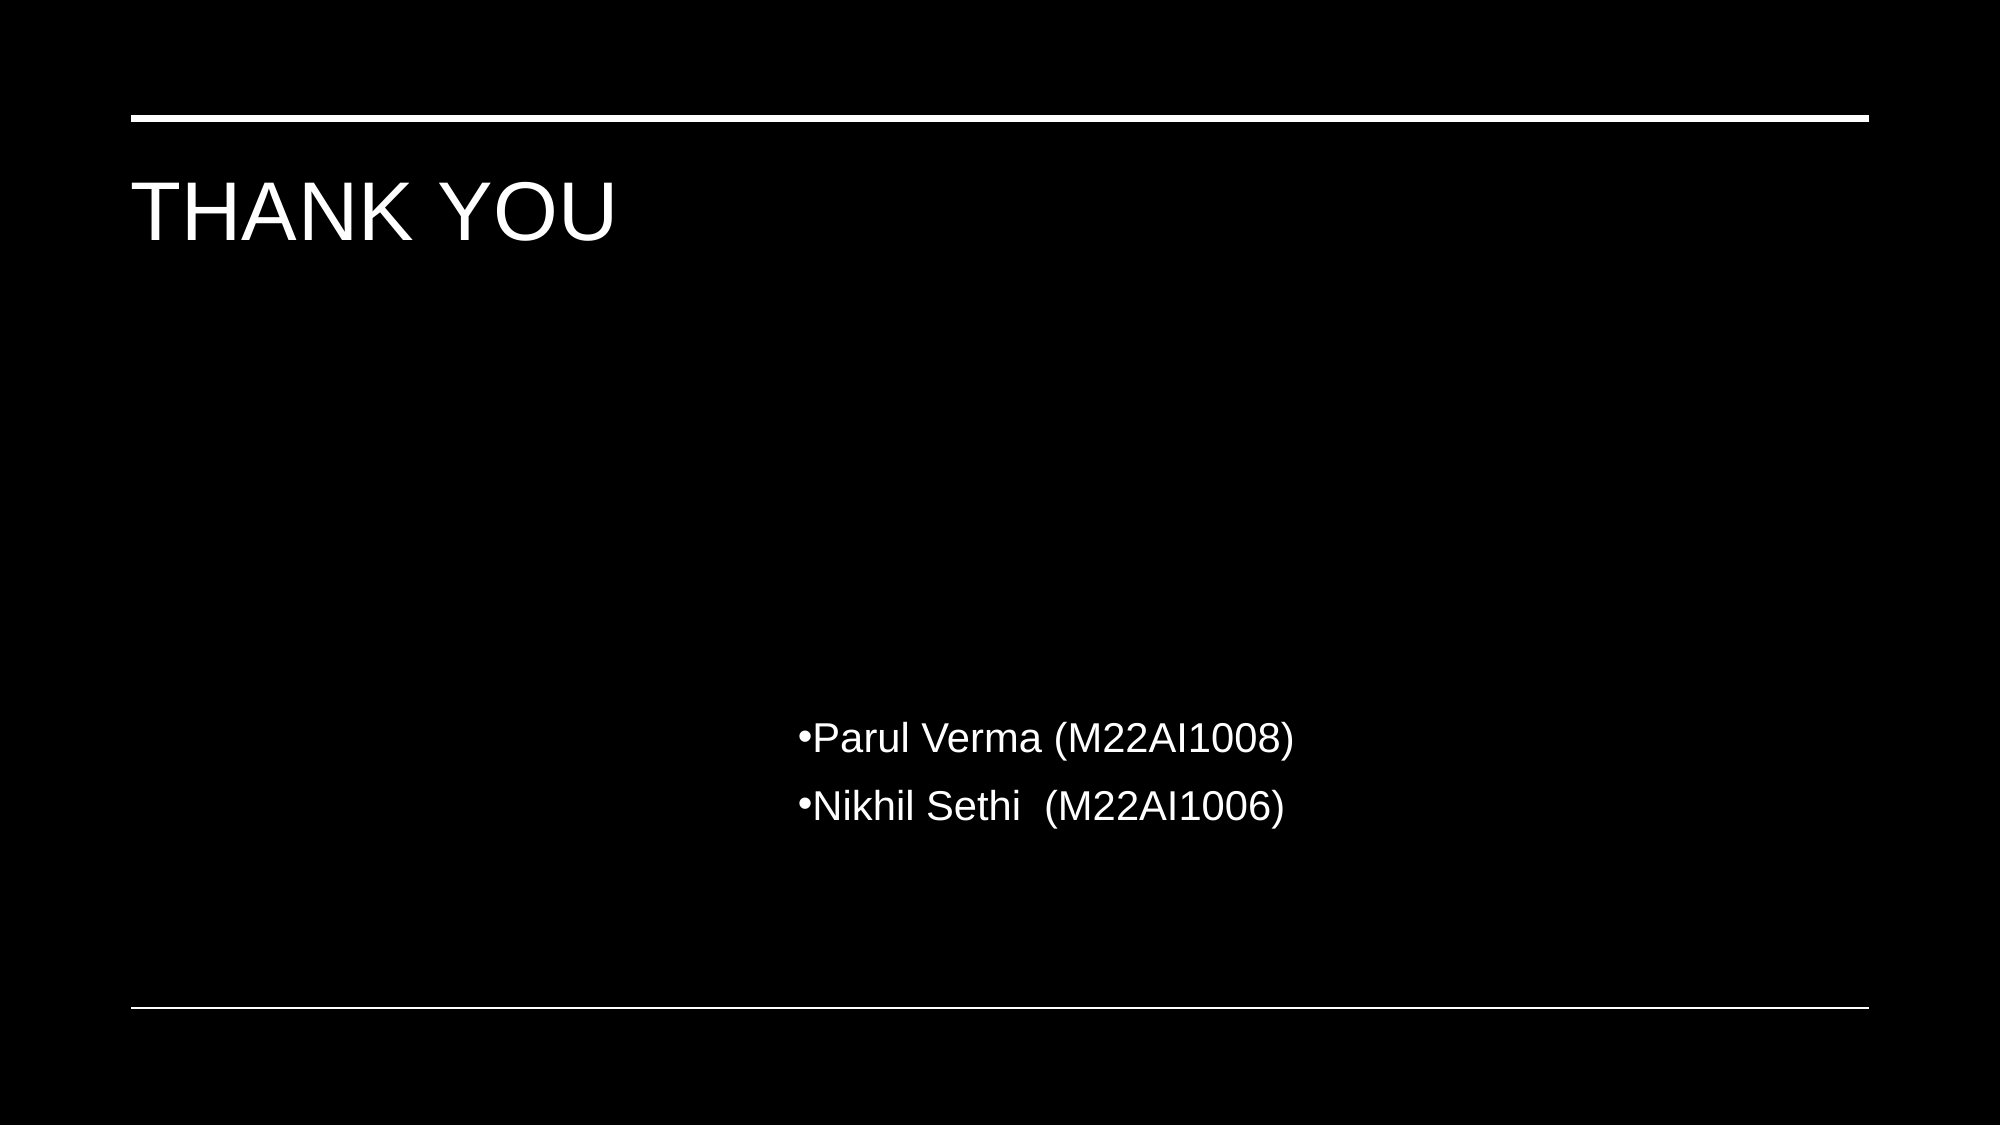

# Thank you

Parul Verma (M22AI1008)
Nikhil Sethi  (M22AI1006)